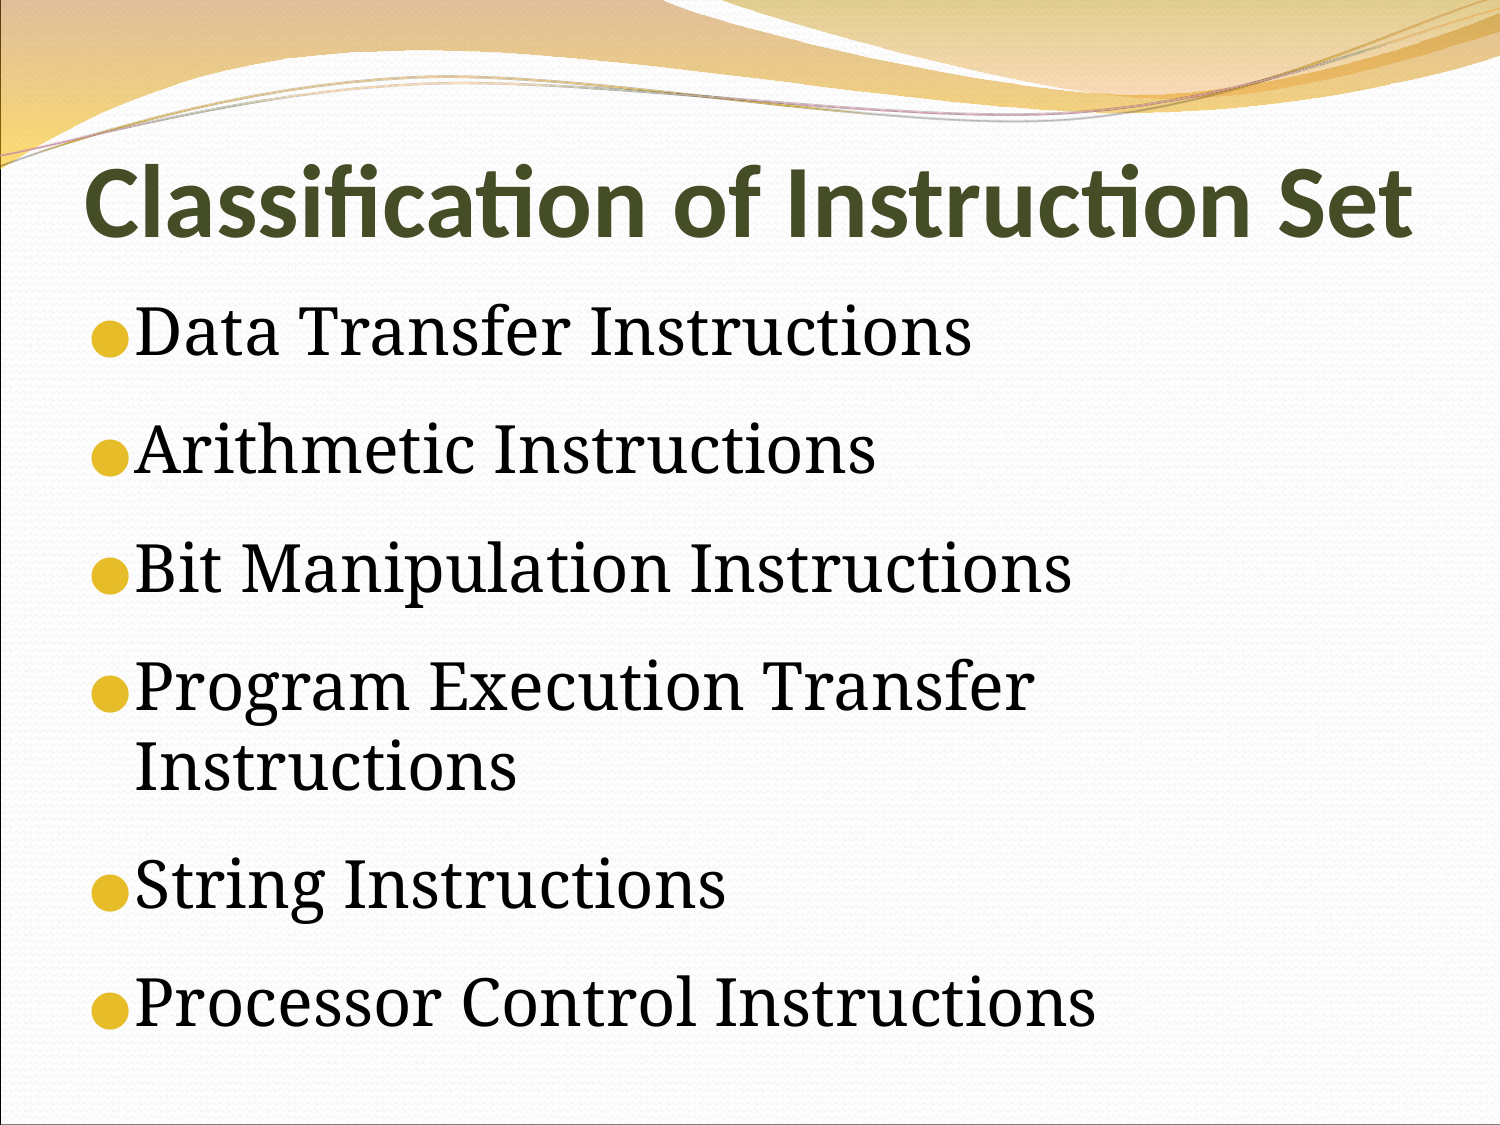

Classification of Instruction Set
Data Transfer Instructions
Arithmetic Instructions
Bit Manipulation Instructions
Program Execution Transfer Instructions
String Instructions
Processor Control Instructions